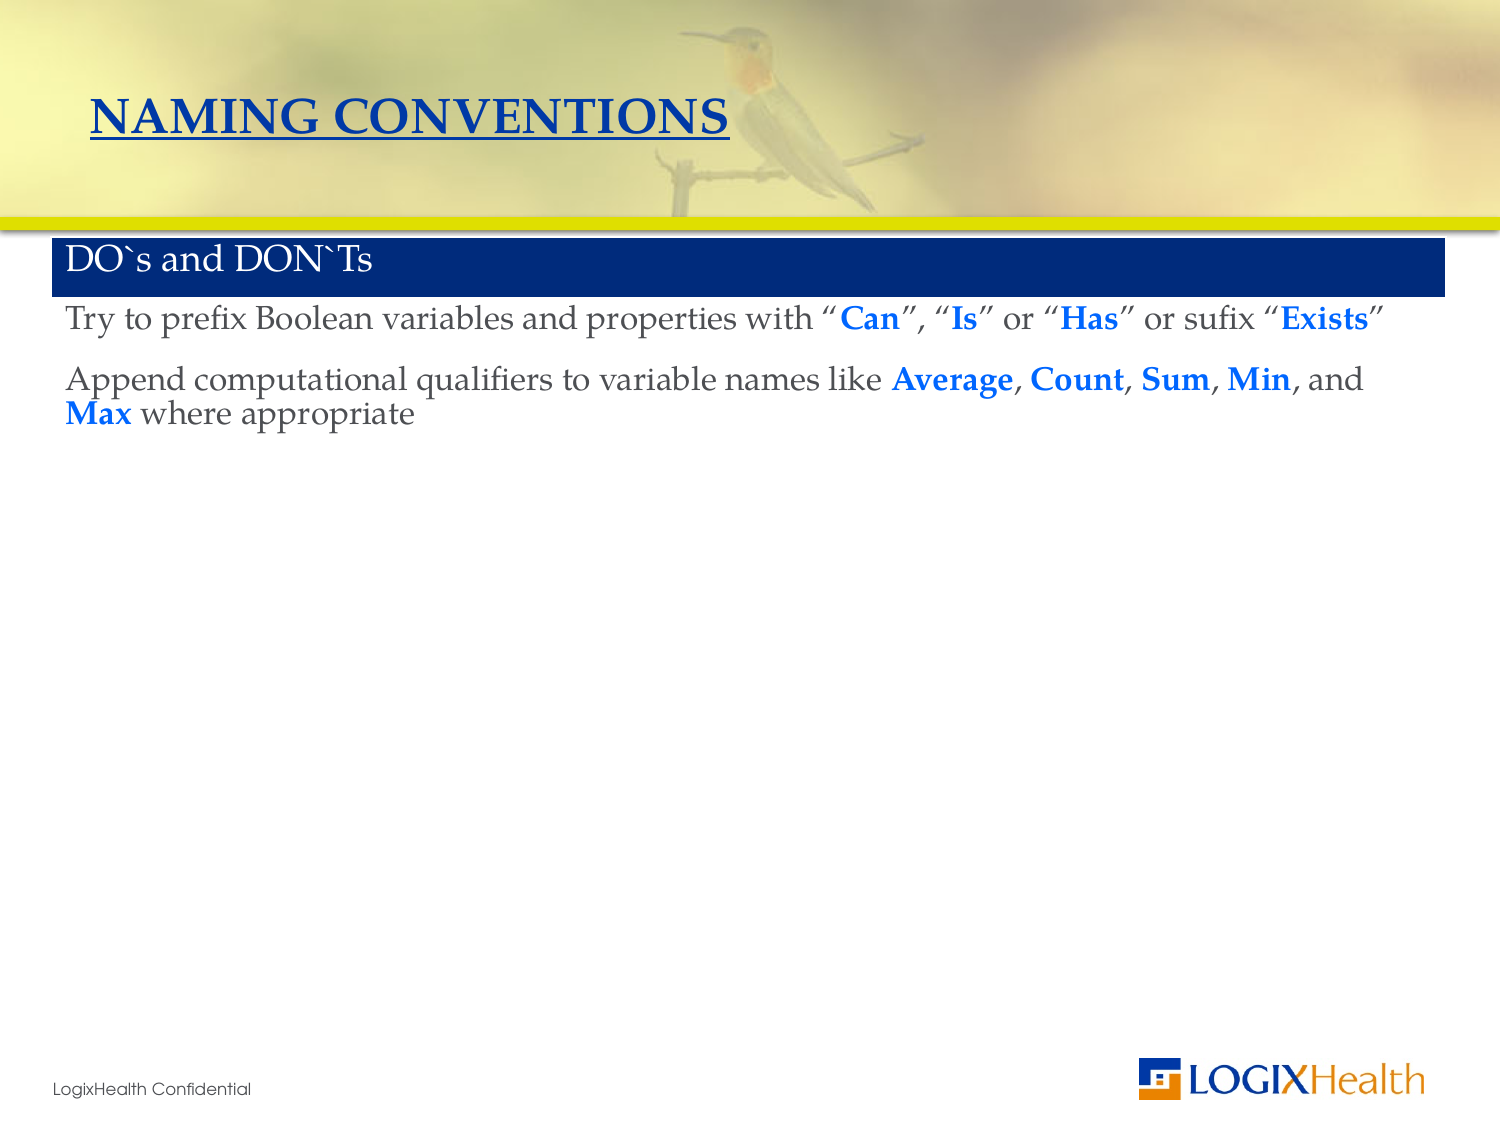

# Naming Conventions
| DO`s and DON`Ts |
| --- |
| Try to prefix Boolean variables and properties with “Can”, “Is” or “Has” or sufix “Exists” |
| Append computational qualifiers to variable names like Average, Count, Sum, Min, and Max where appropriate |